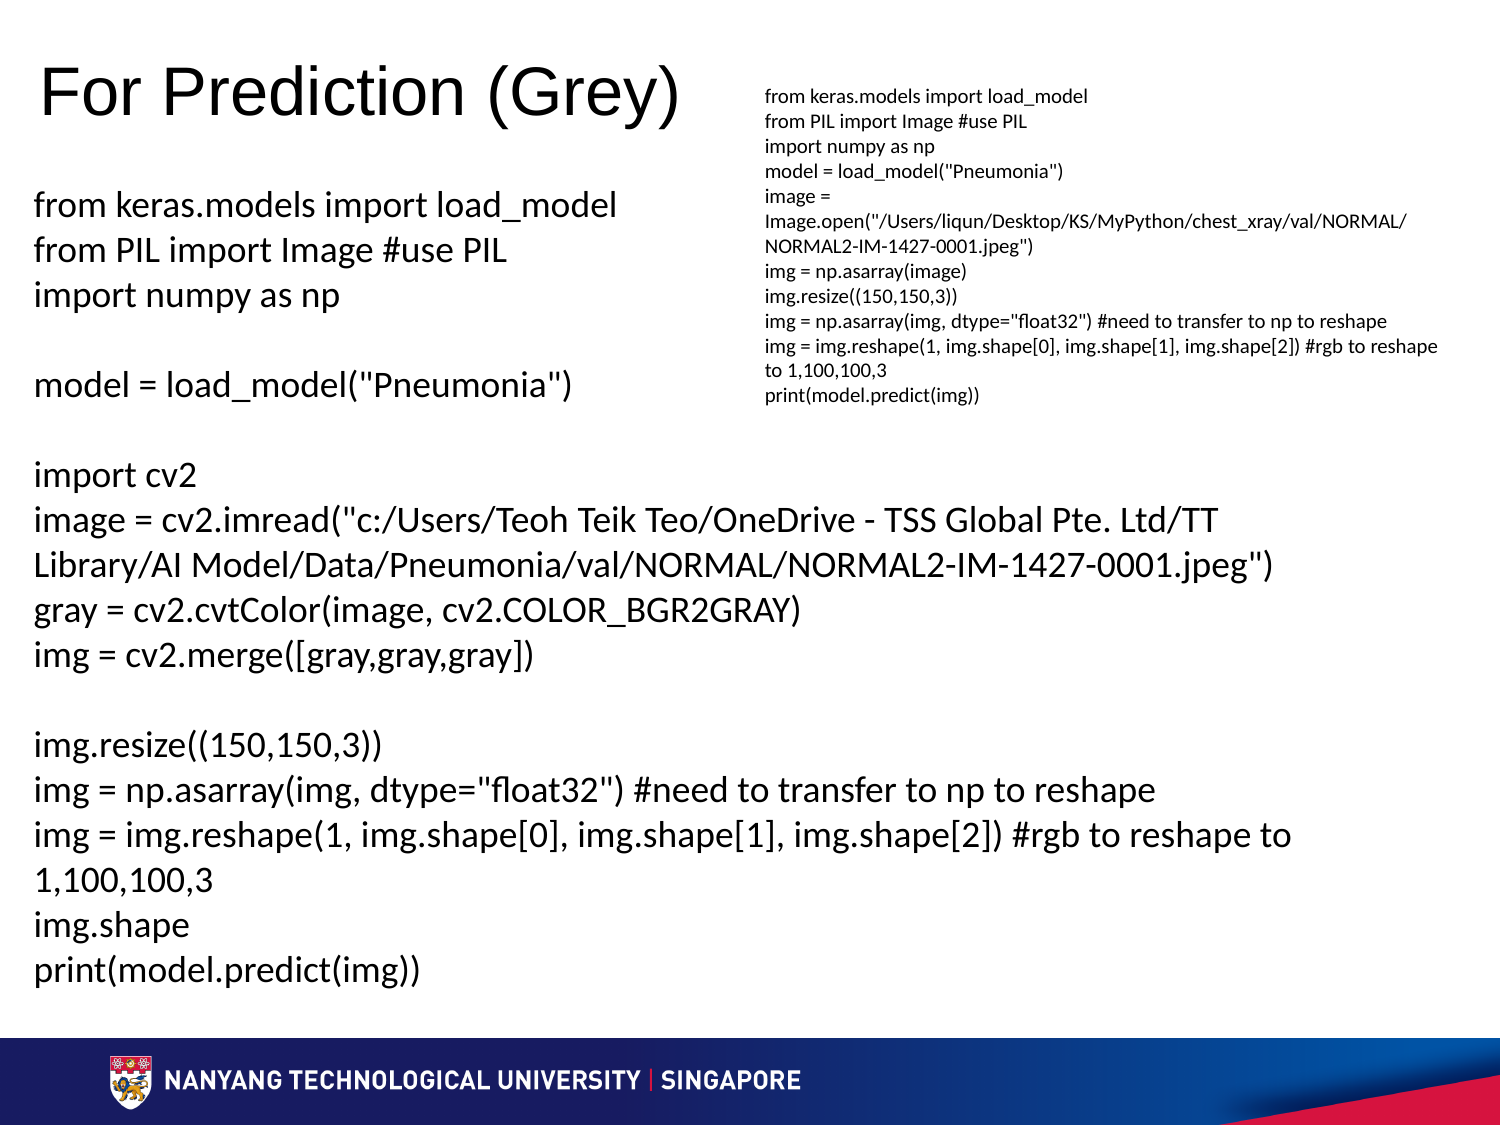

For Prediction (Grey)
from keras.models import load_model
from PIL import Image #use PIL
import numpy as np
model = load_model("Pneumonia")
image = Image.open("/Users/liqun/Desktop/KS/MyPython/chest_xray/val/NORMAL/NORMAL2-IM-1427-0001.jpeg")
img = np.asarray(image)
img.resize((150,150,3))
img = np.asarray(img, dtype="float32") #need to transfer to np to reshape
img = img.reshape(1, img.shape[0], img.shape[1], img.shape[2]) #rgb to reshape to 1,100,100,3
print(model.predict(img))
from keras.models import load_model
from PIL import Image #use PIL
import numpy as np

model = load_model("Pneumonia")

import cv2
image = cv2.imread("c:/Users/Teoh Teik Teo/OneDrive - TSS Global Pte. Ltd/TT Library/AI Model/Data/Pneumonia/val/NORMAL/NORMAL2-IM-1427-0001.jpeg")
gray = cv2.cvtColor(image, cv2.COLOR_BGR2GRAY)
img = cv2.merge([gray,gray,gray])

img.resize((150,150,3))
img = np.asarray(img, dtype="float32") #need to transfer to np to reshape
img = img.reshape(1, img.shape[0], img.shape[1], img.shape[2]) #rgb to reshape to 1,100,100,3
img.shape
print(model.predict(img))